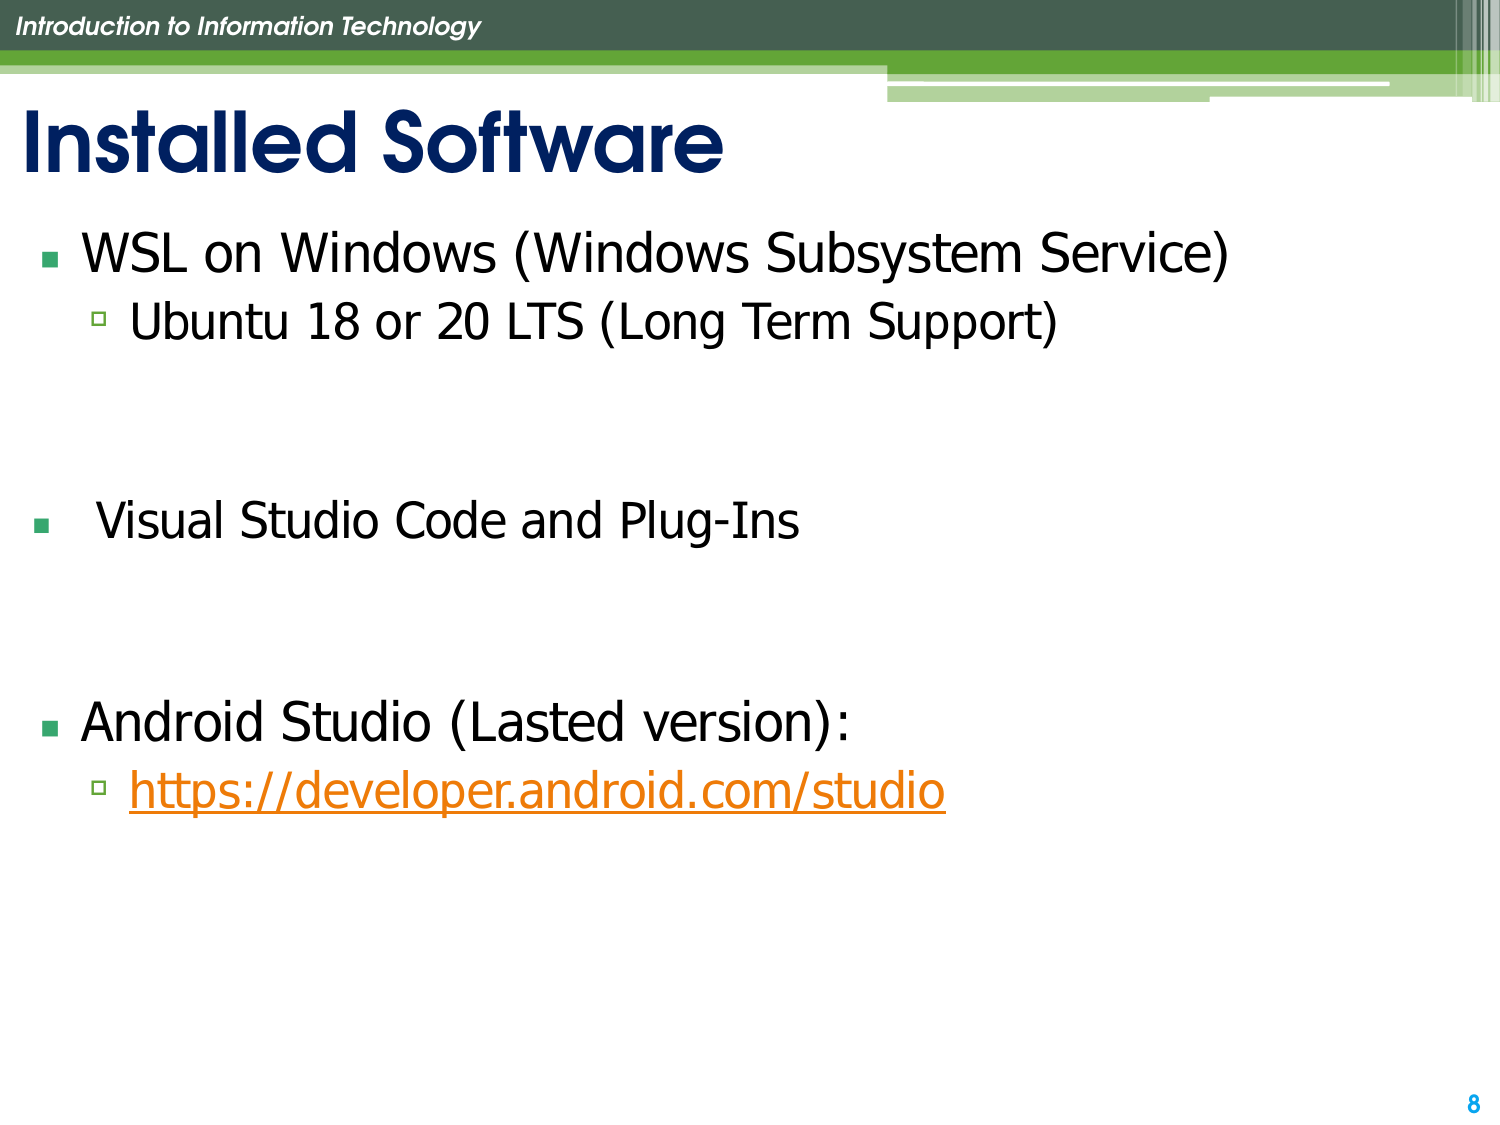

# Installed Software
WSL on Windows (Windows Subsystem Service)
Ubuntu 18 or 20 LTS (Long Term Support)

Visual Studio Code and Plug-Ins

Android Studio (Lasted version):
https://developer.android.com/studio